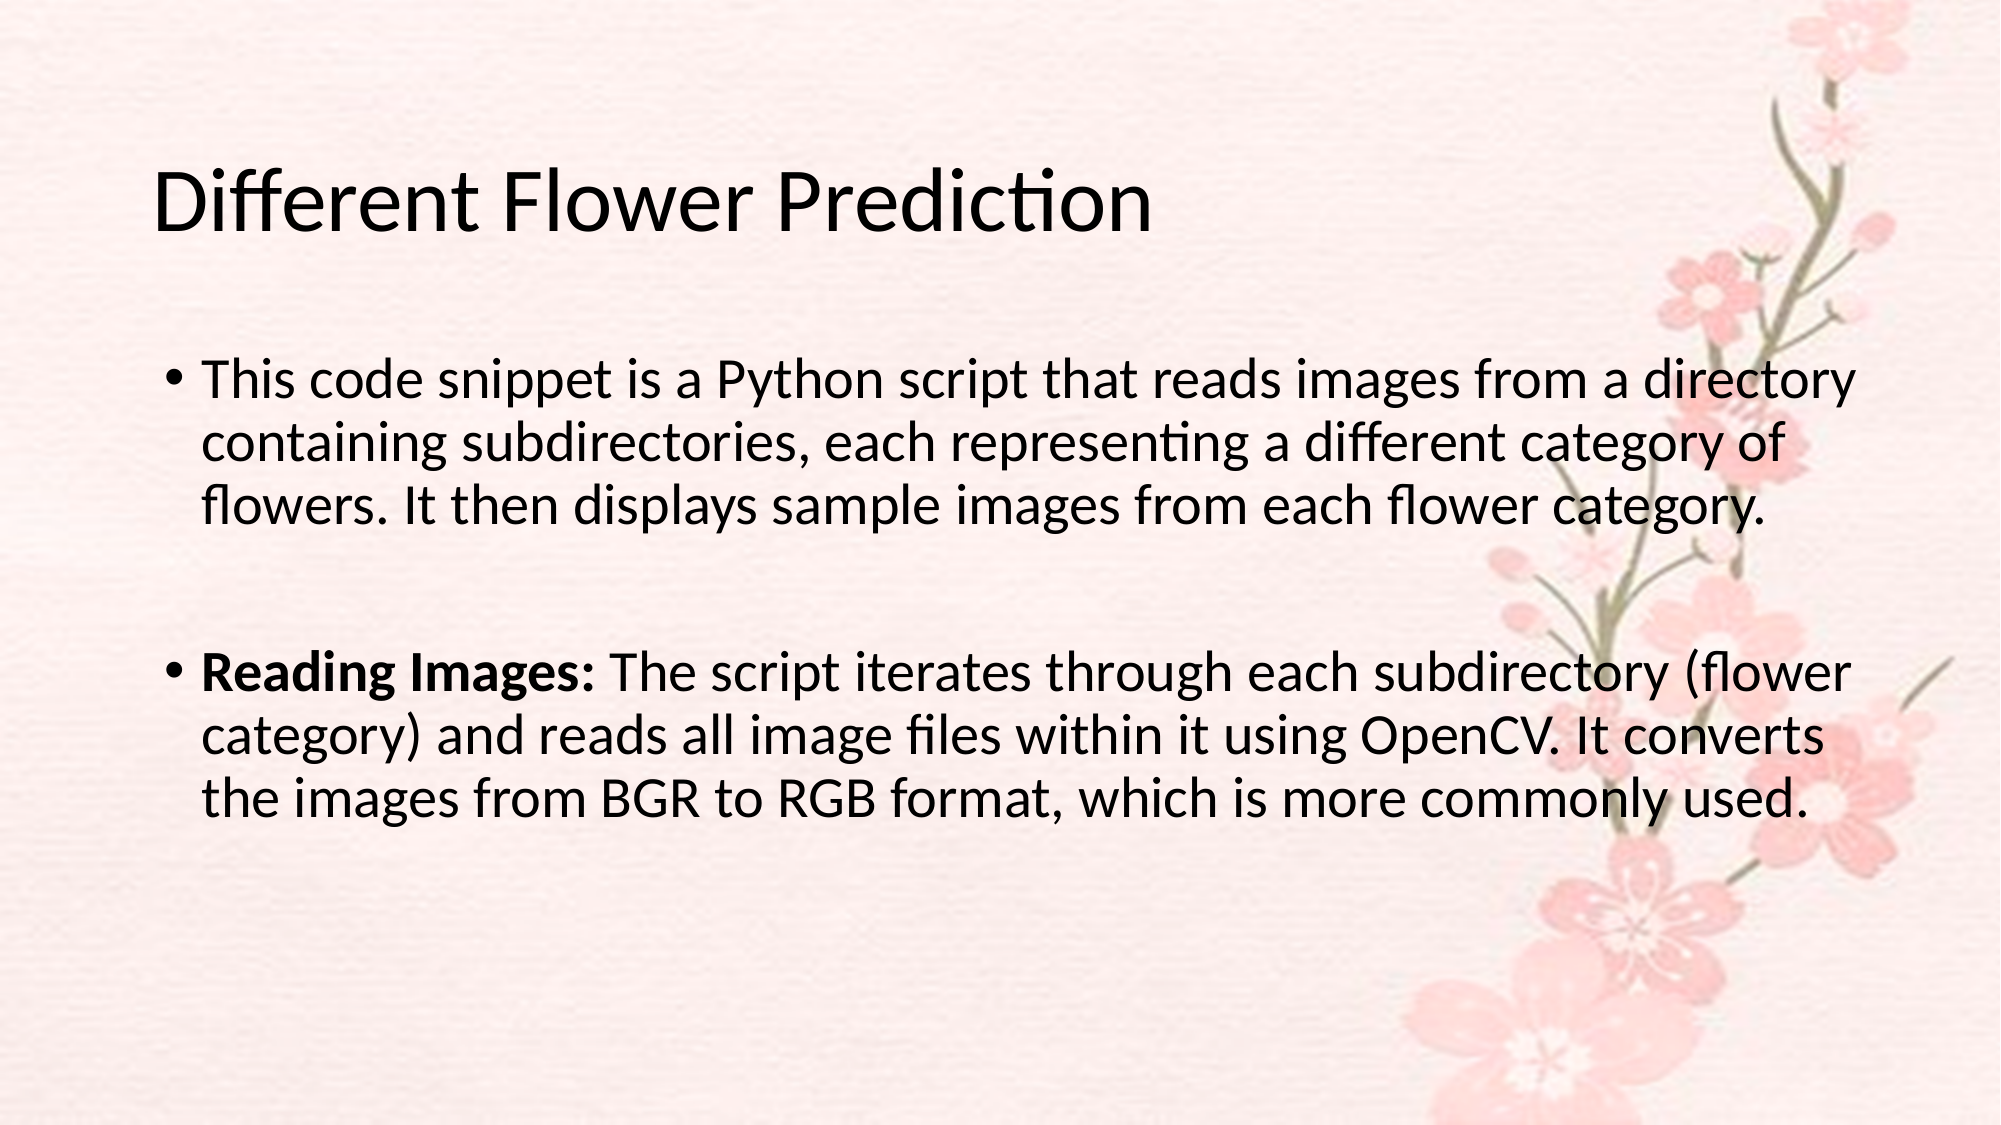

# Different Flower Prediction
This code snippet is a Python script that reads images from a directory containing subdirectories, each representing a different category of flowers. It then displays sample images from each flower category.

Reading Images: The script iterates through each subdirectory (flower category) and reads all image files within it using OpenCV. It converts the images from BGR to RGB format, which is more commonly used.